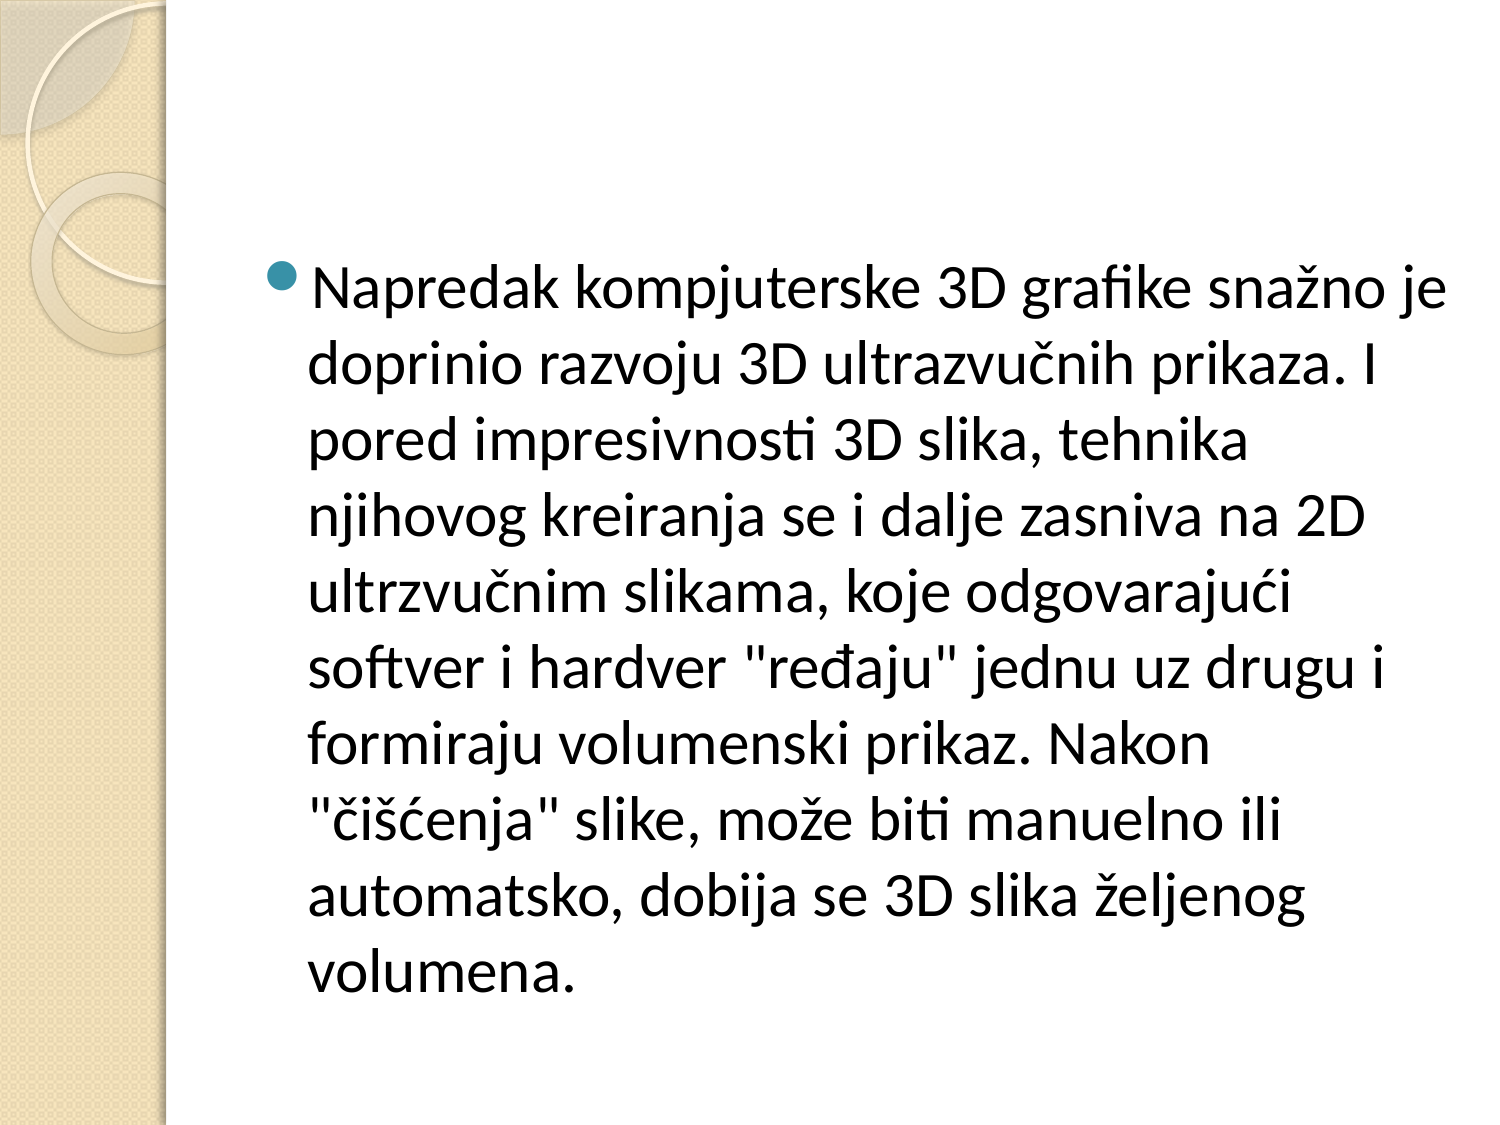

Napredak kompjuterske 3D grafike snažno je doprinio razvoju 3D ultrazvučnih prikaza. I pored impresivnosti 3D slika, tehnika njihovog kreiranja se i dalje zasniva na 2D ultrzvučnim slikama, koje odgovarajući softver i hardver "ređaju" jednu uz drugu i formiraju volumenski prikaz. Nakon "čišćenja" slike, može biti manuelno ili automatsko, dobija se 3D slika željenog volumena.